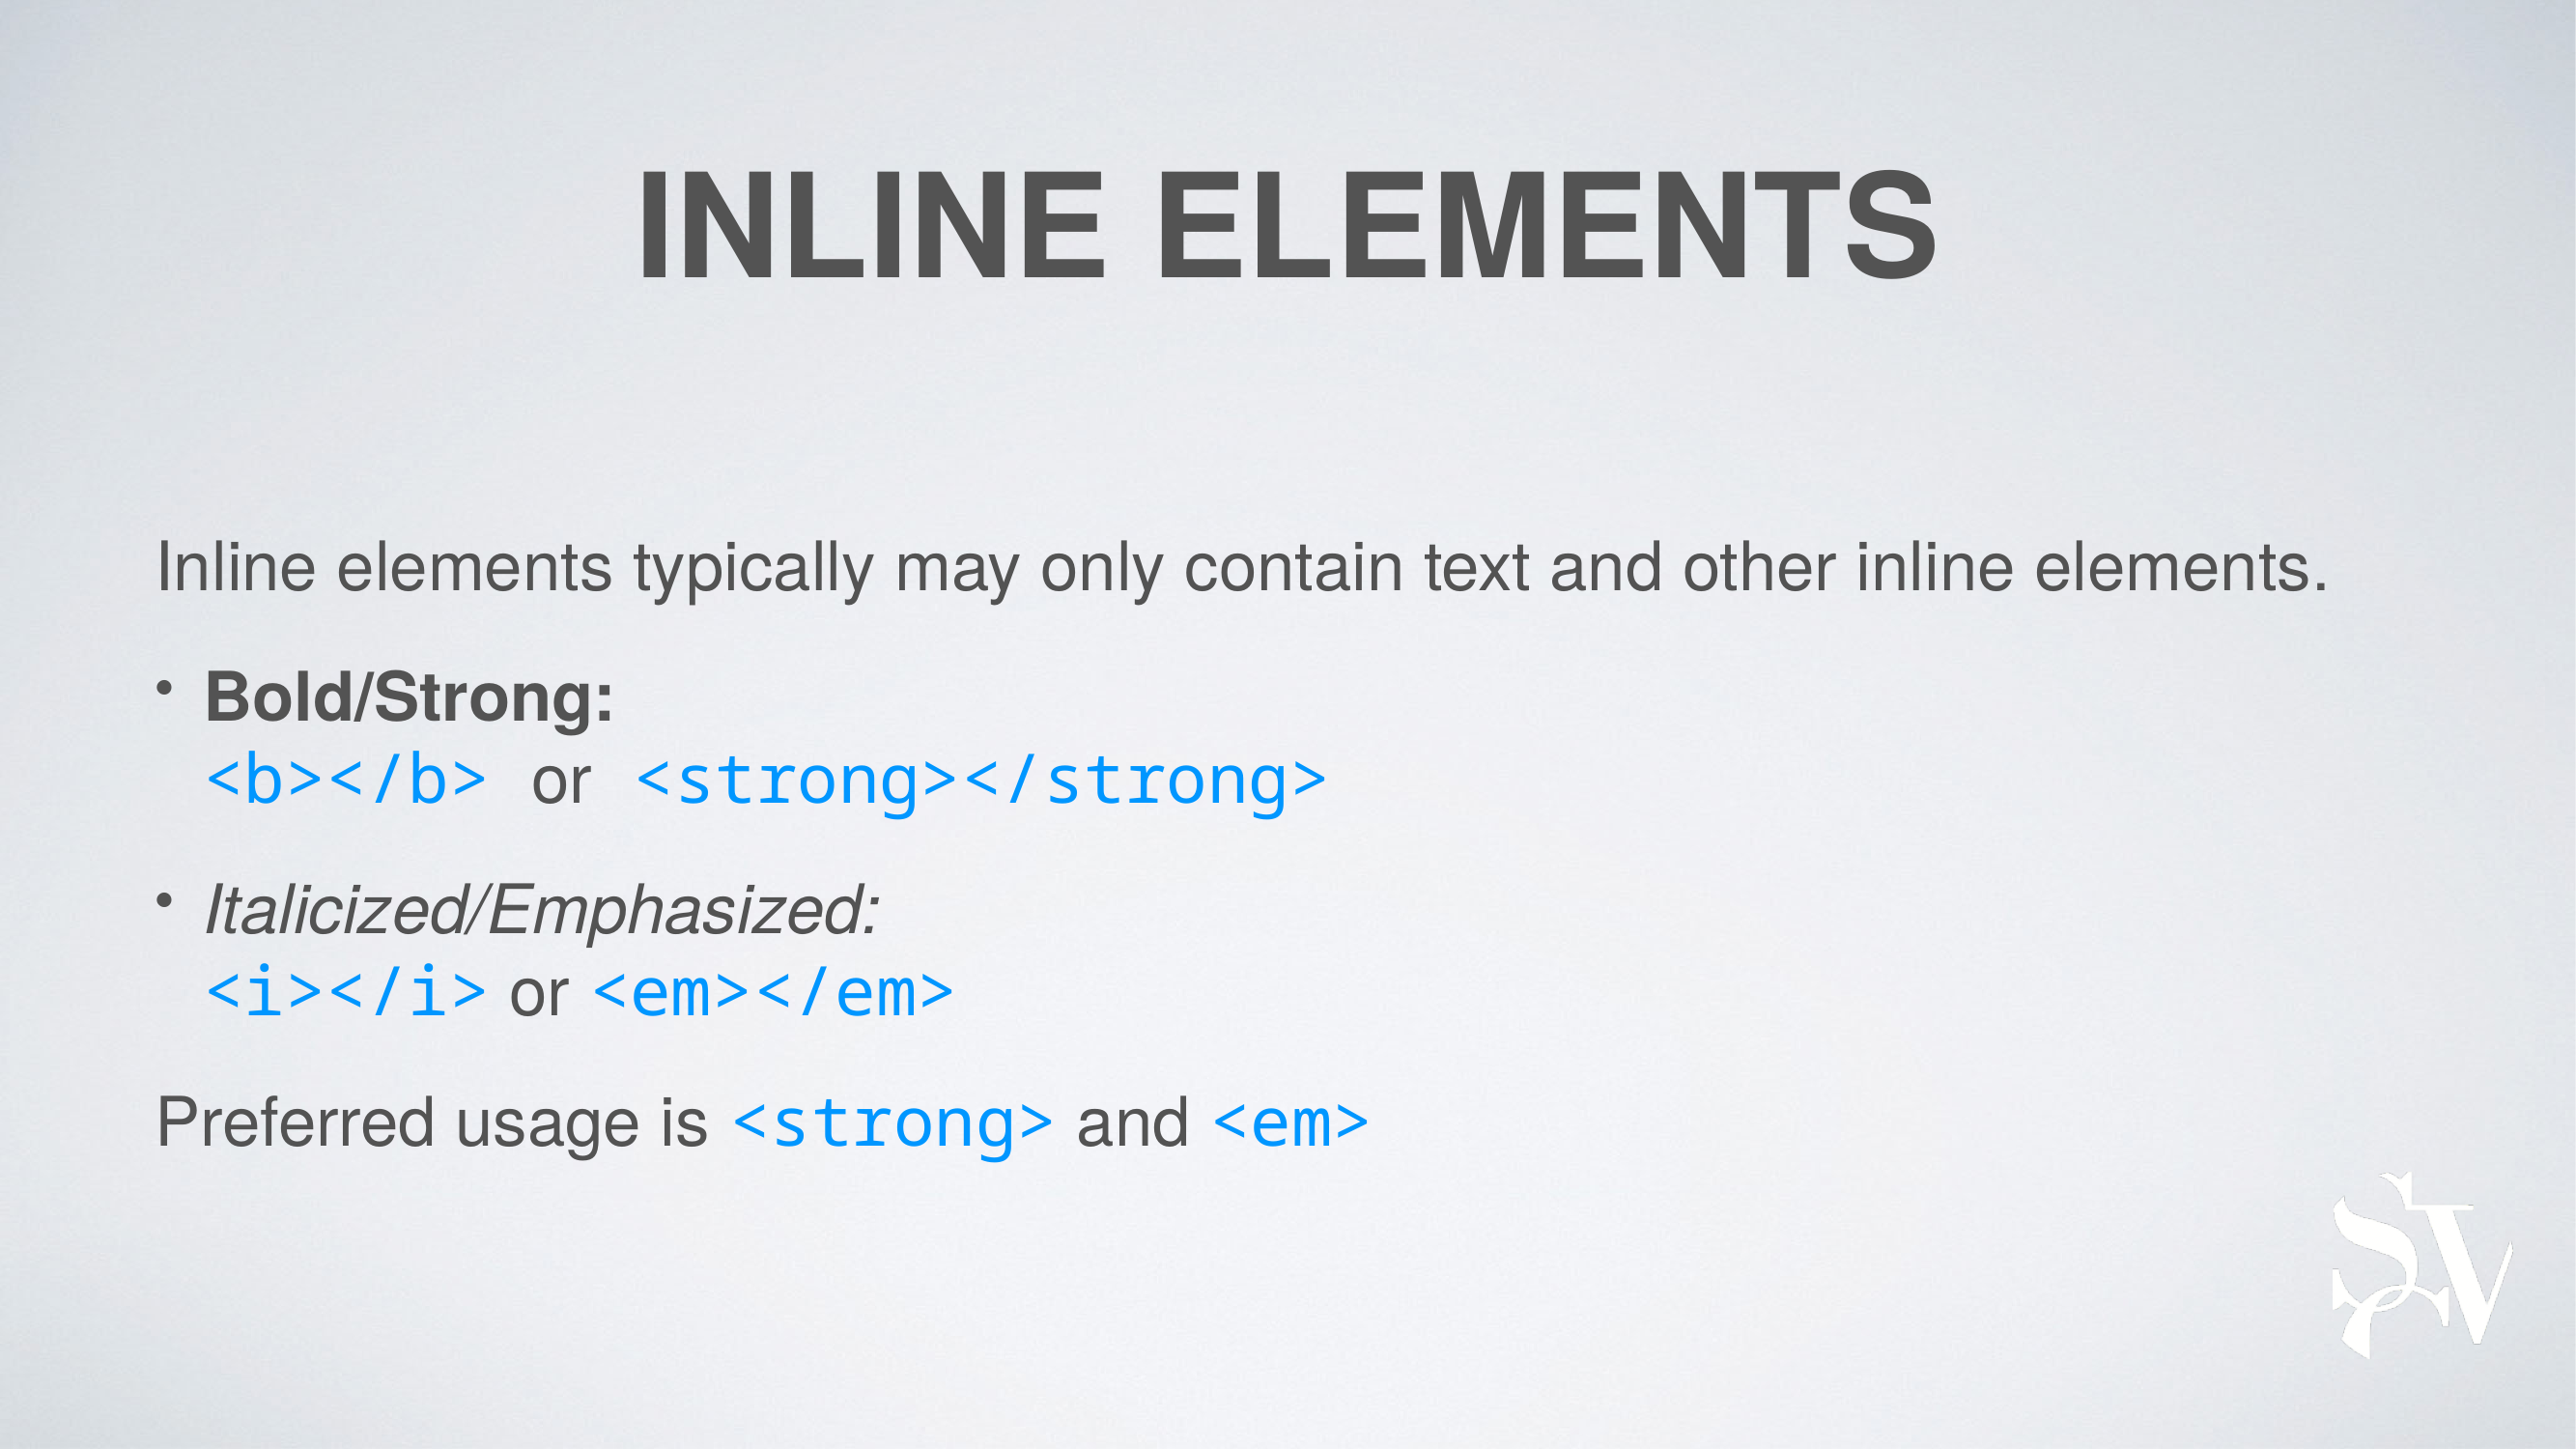

# Inline elements
Inline elements typically may only contain text and other inline elements.
Bold/Strong:
<b></b> or <strong></strong>
Italicized/Emphasized:
<i></i> or <em></em>
Preferred usage is <strong> and <em>